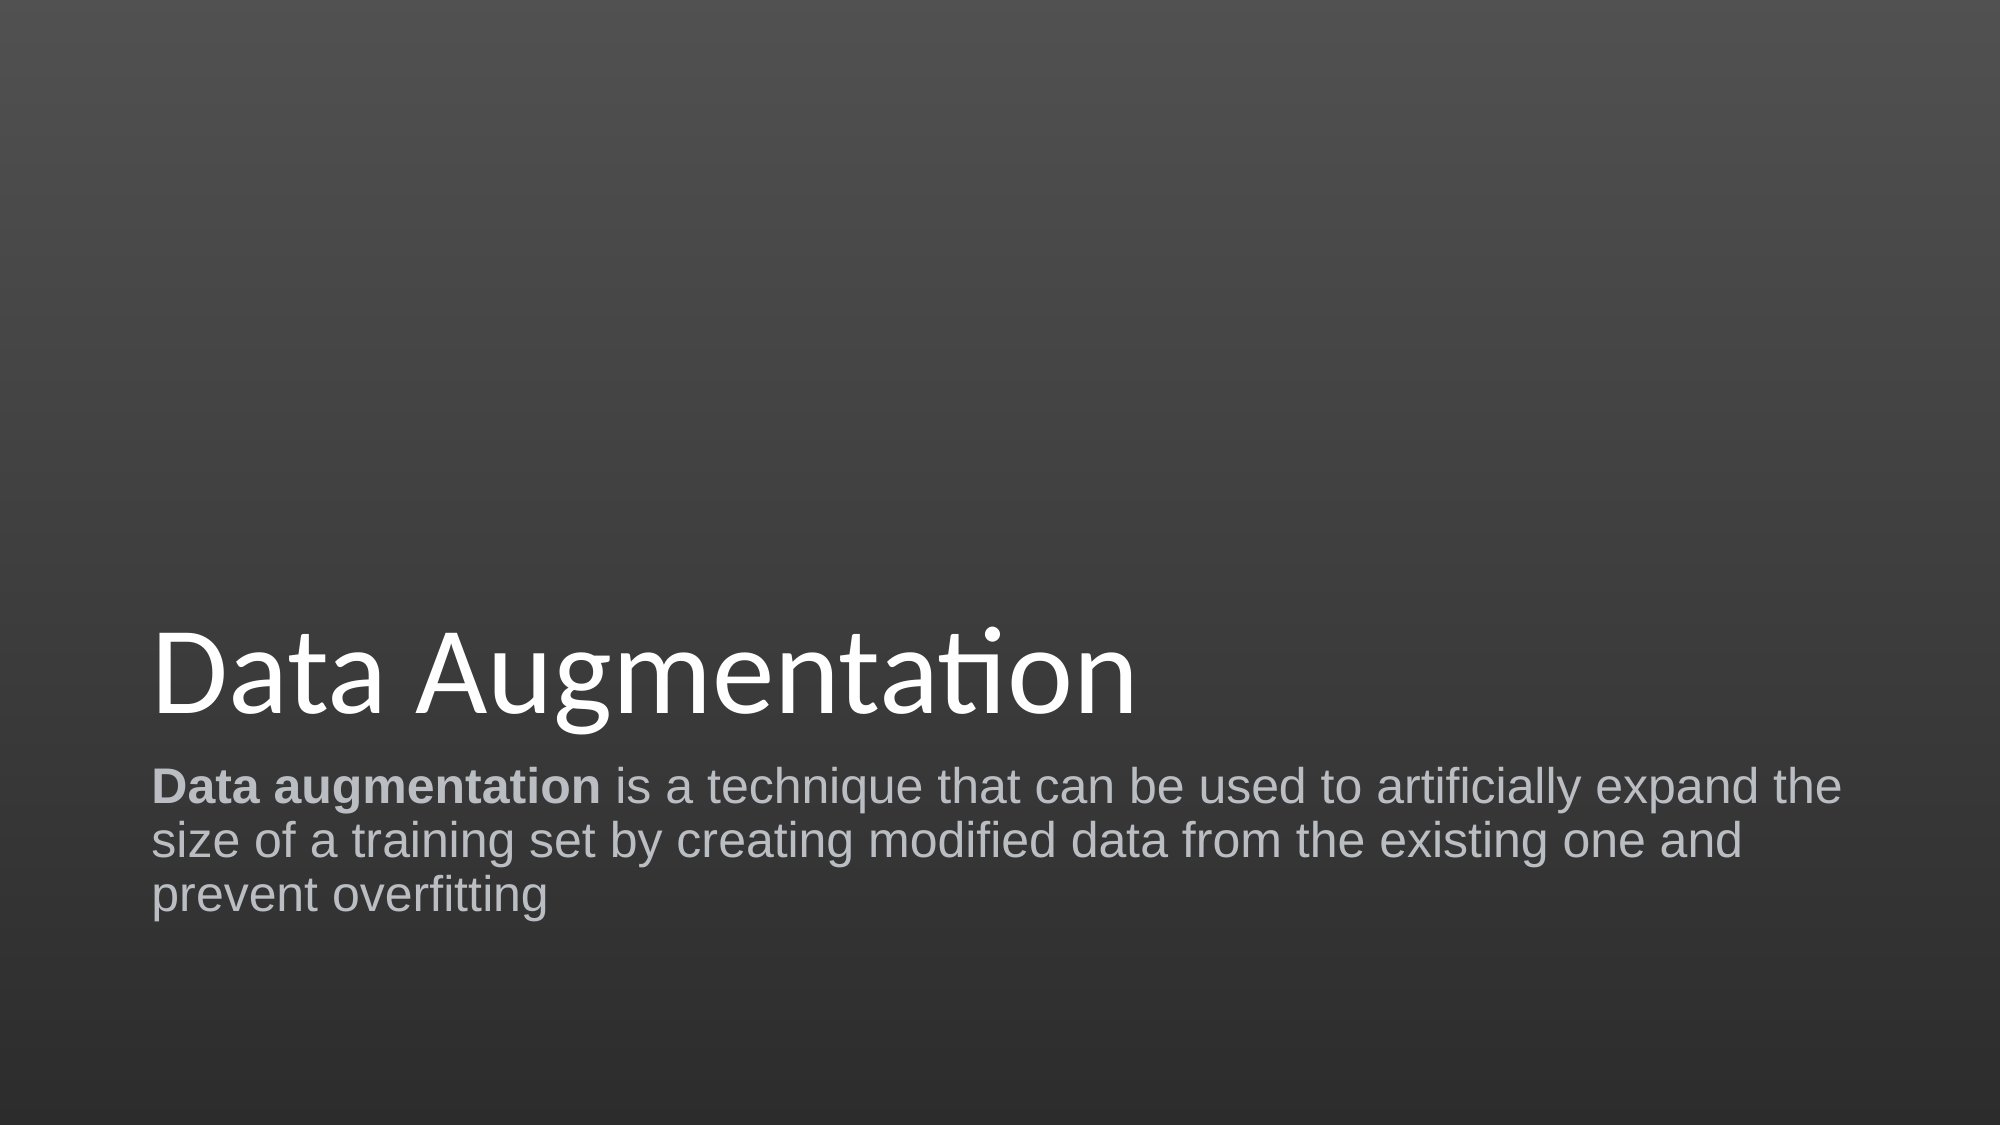

# Data Augmentation
Data augmentation is a technique that can be used to artificially expand the size of a training set by creating modified data from the existing one and prevent overfitting